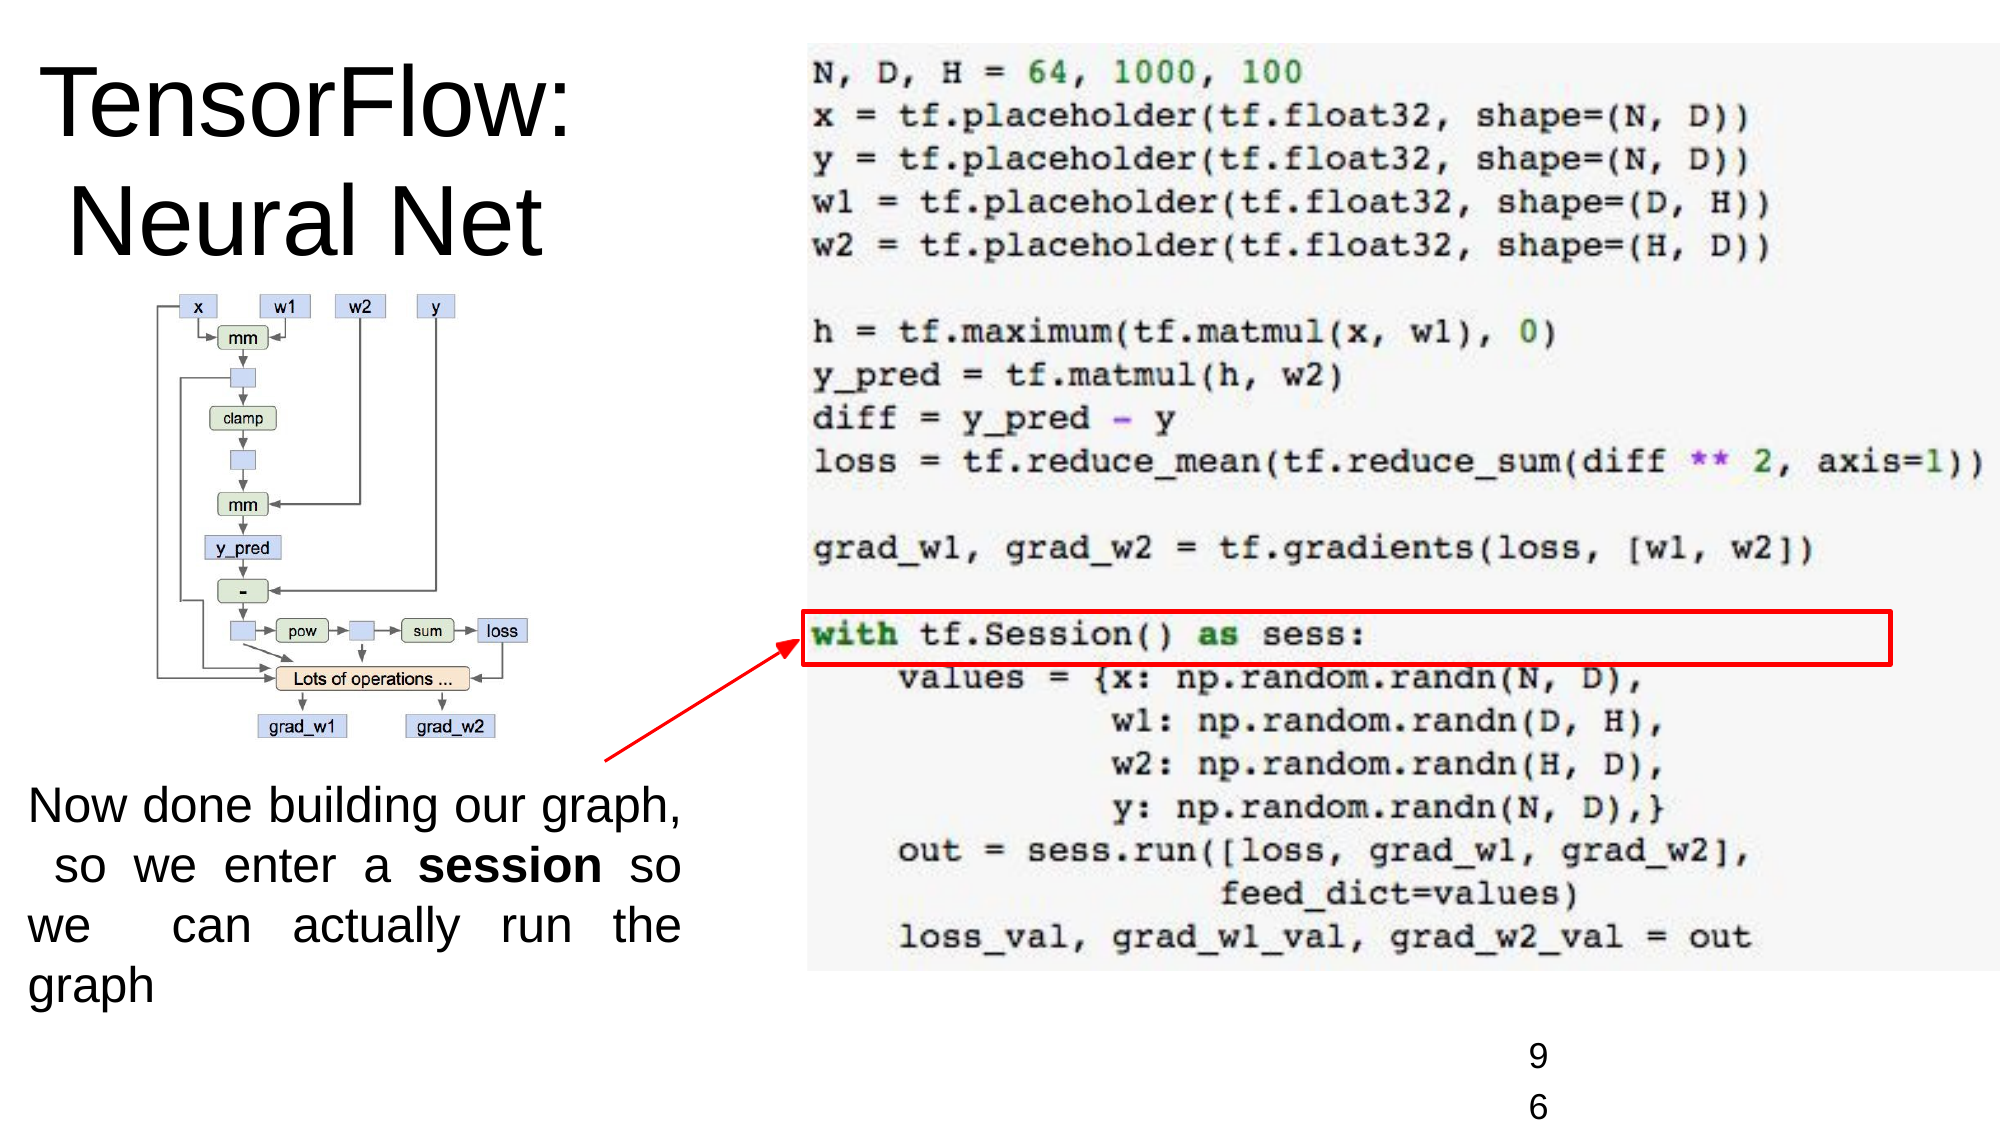

# TensorFlow:  Neural Net

Now done building our graph,  so we enter a session so we  can actually run the graph
Fei-Fei Li & Justin Johnson & Serena Yeung
9966